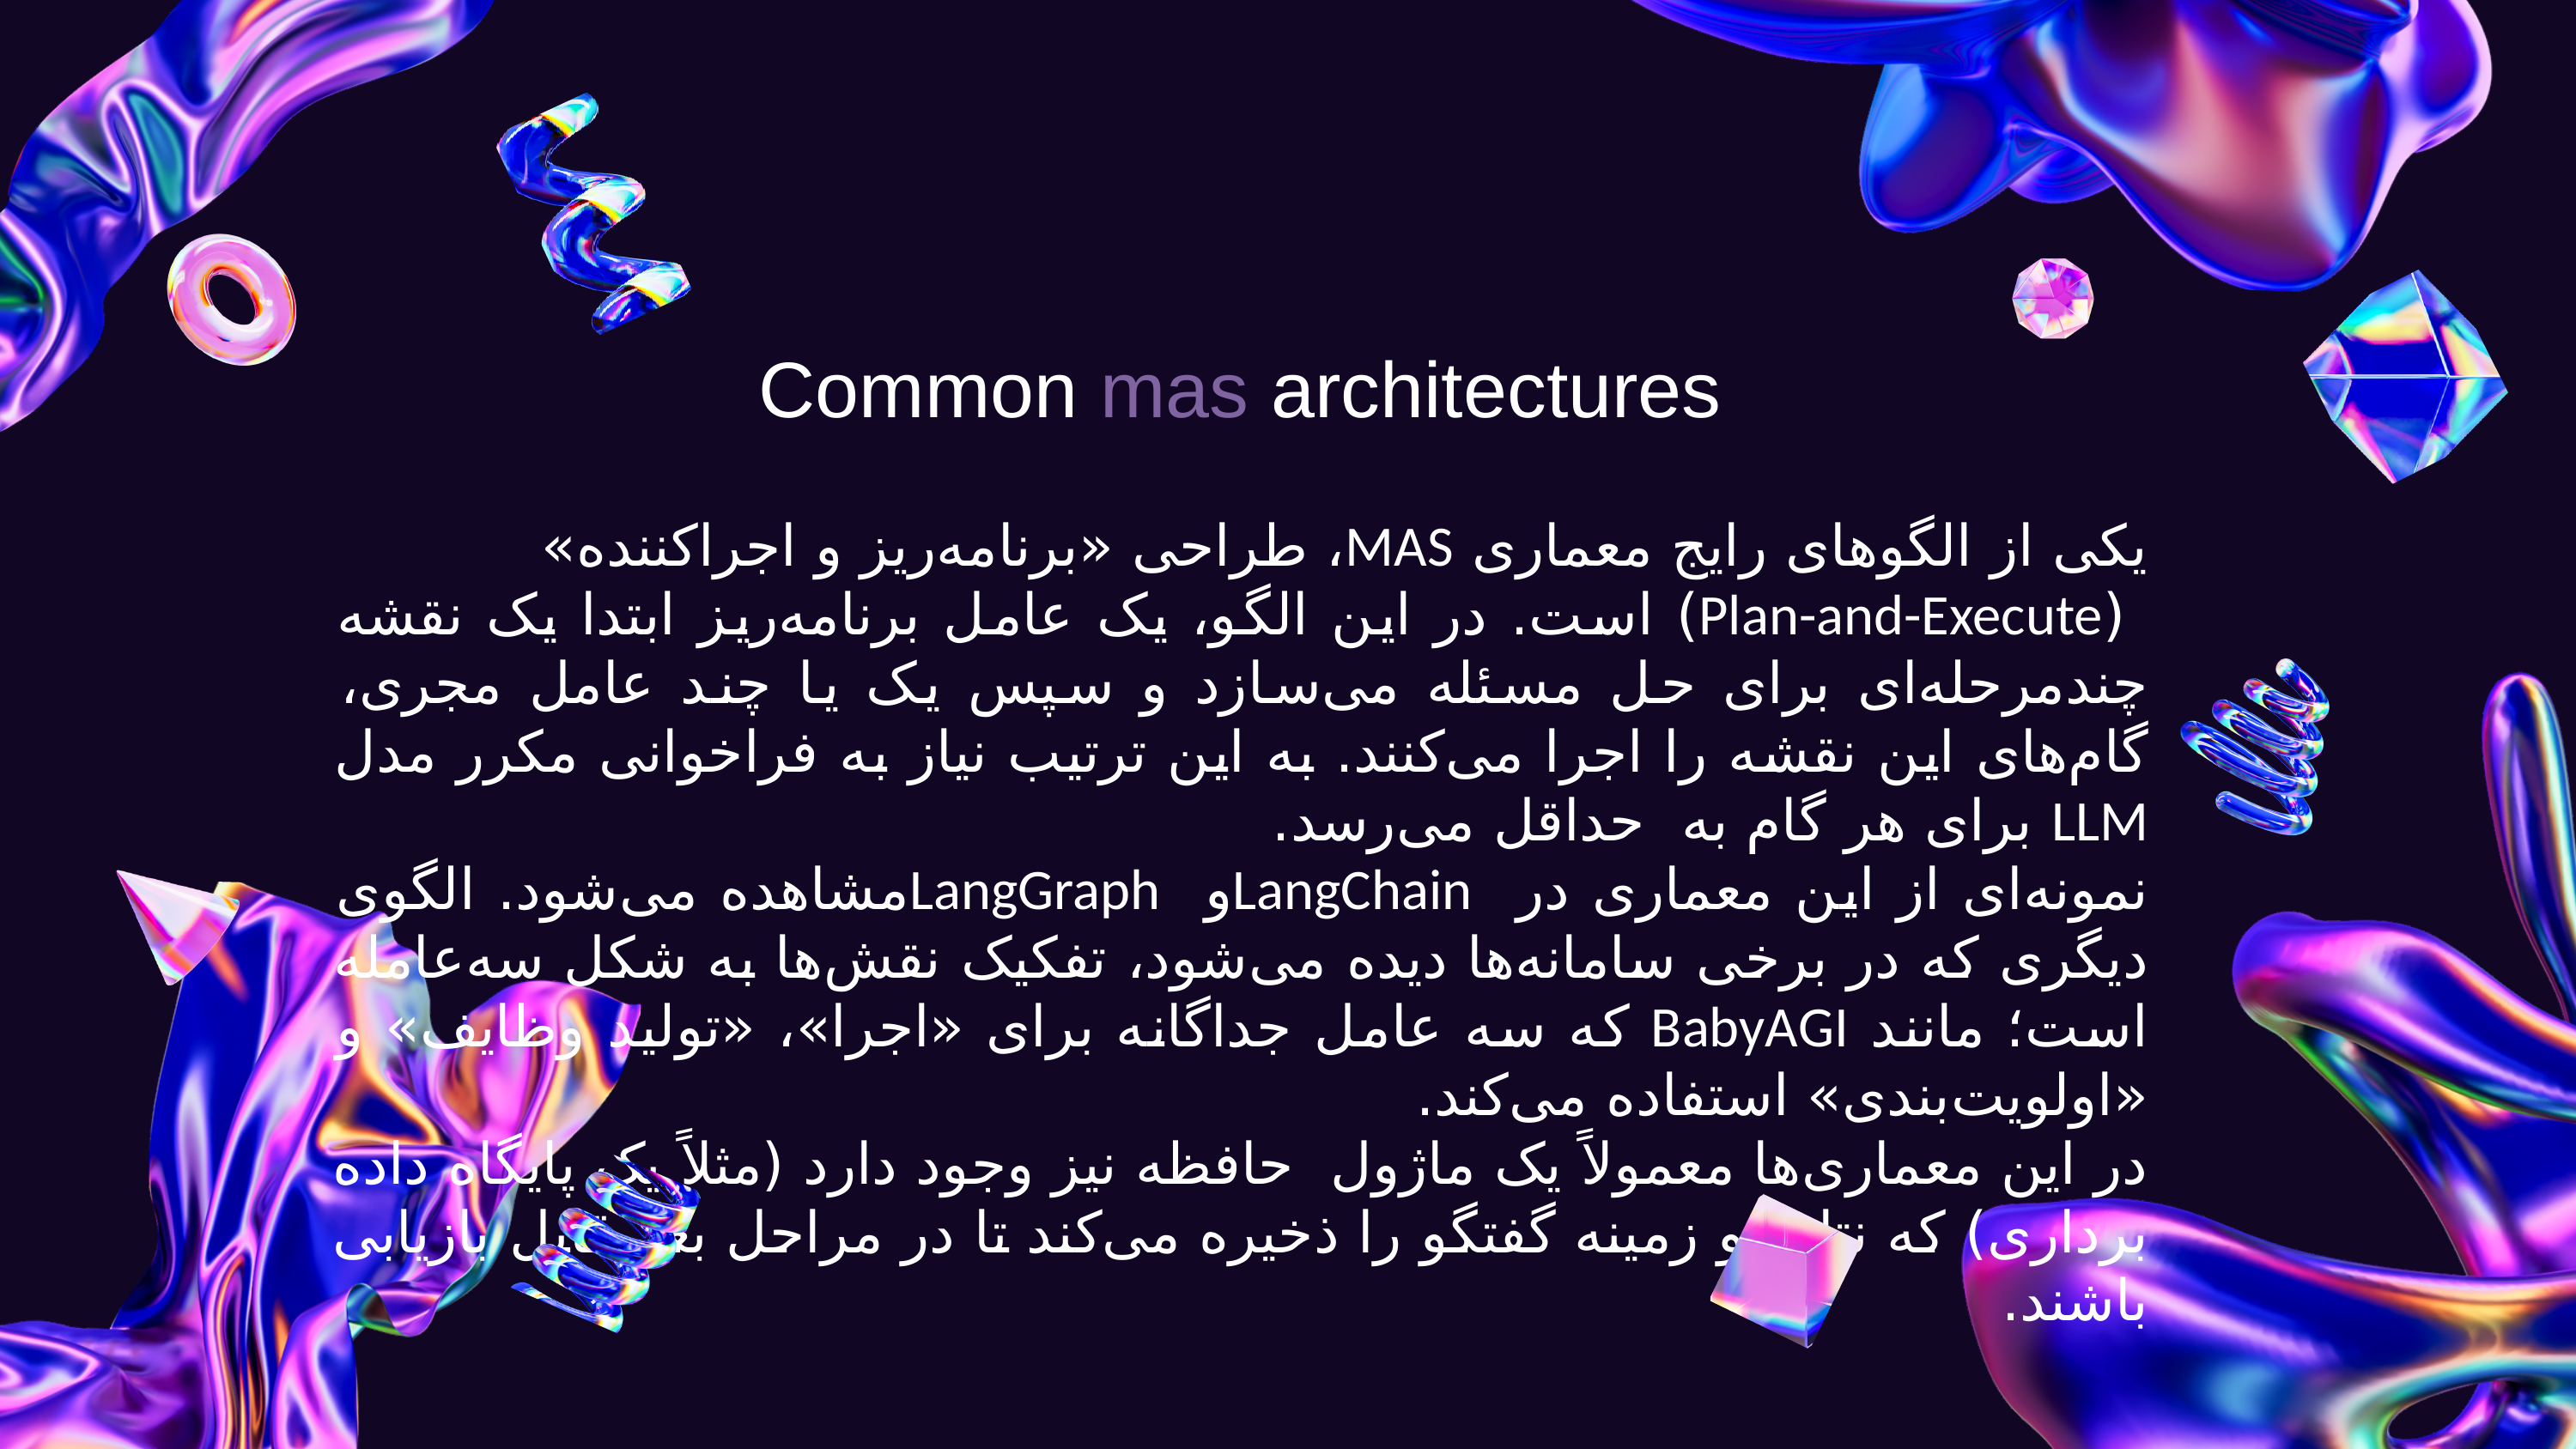

Common mas architectures
یکی از الگوهای رایج معماری MAS، طراحی «برنامه‌ریز و اجراکننده»
 (Plan-and-Execute) است. در این الگو، یک عامل برنامه‌ریز ابتدا یک نقشه چندمرحله‌ای برای حل مسئله می‌سازد و سپس یک یا چند عامل مجری، گام‌های این نقشه را اجرا می‌کنند. به این ترتیب نیاز به فراخوانی مکرر مدل LLM برای هر گام به  حداقل می‌رسد.
نمونه‌ای از این معماری در  LangChainو  LangGraphمشاهده می‌شود. الگوی دیگری که در برخی سامانه‌ها دیده می‌شود، تفکیک نقش‌ها به شکل سه‌عامله است؛ مانند BabyAGI که سه عامل جداگانه برای «اجرا»، «تولید وظایف» و «اولویت‌بندی» استفاده می‌کند.
در این معماری‌ها معمولاً یک ماژول  حافظه نیز وجود دارد (مثلاً یک پایگاه داده برداری) که نتایج و زمینه گفتگو را ذخیره می‌کند تا در مراحل بعد قابل بازیابی باشند.